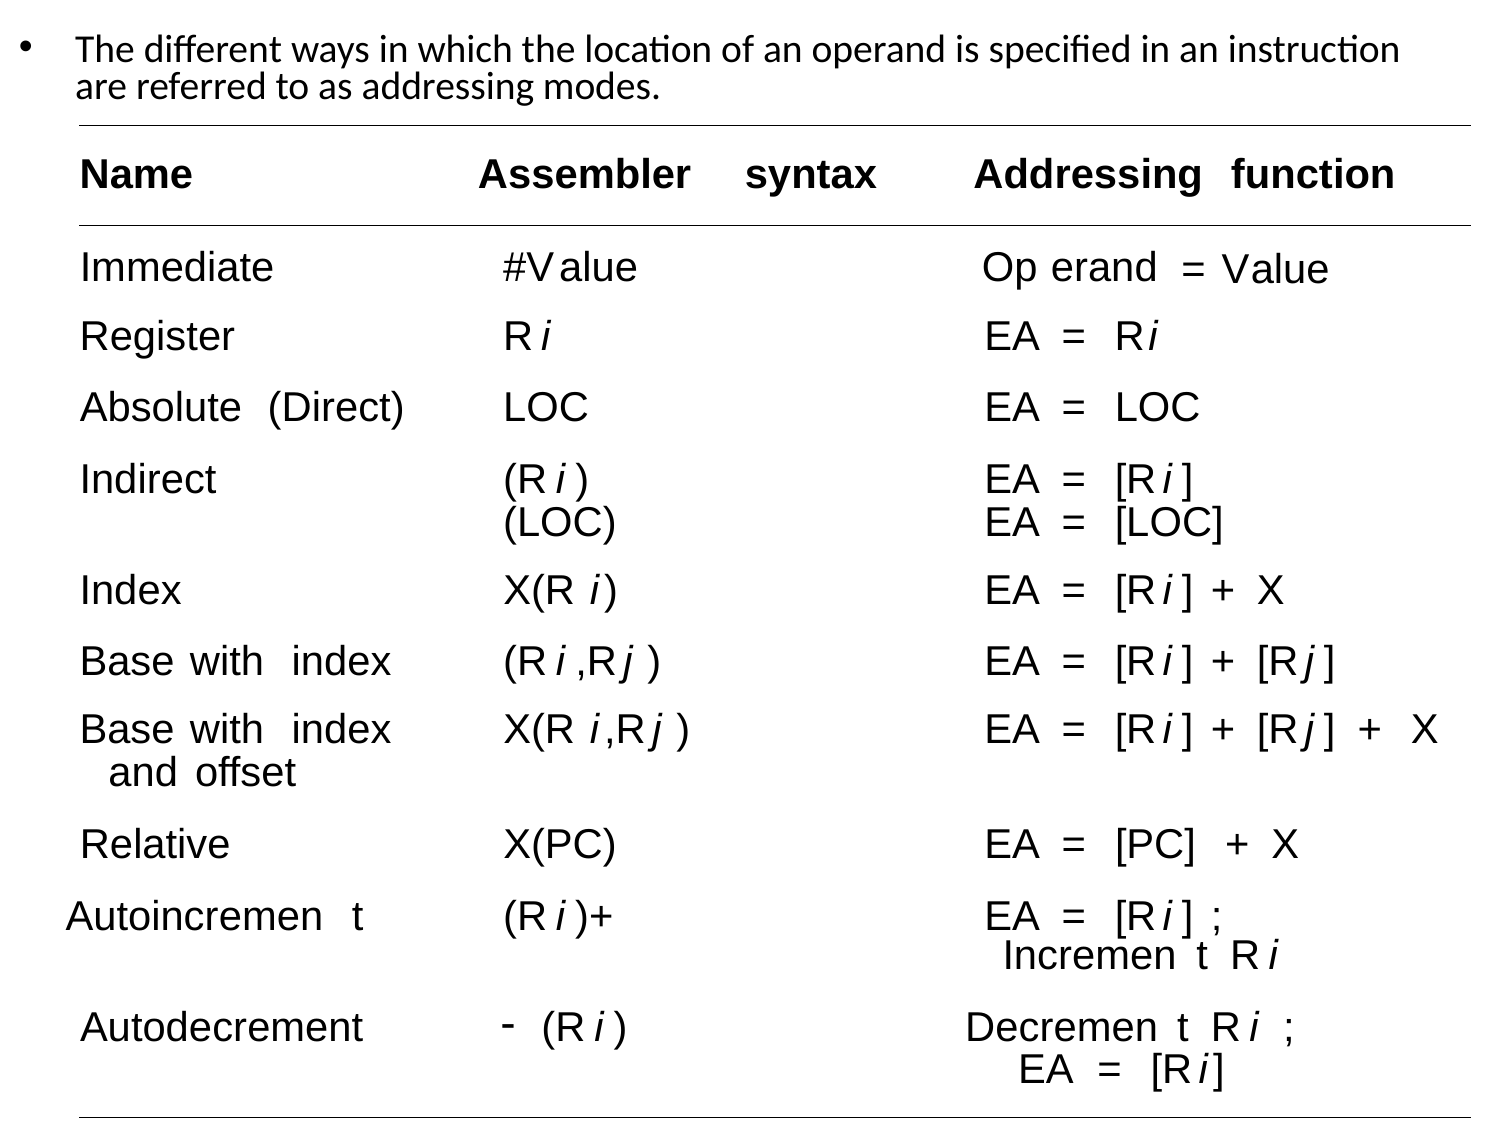

The different ways in which the location of an operand is specified in an instruction are referred to as addressing modes.

Name
Assembler
syntax
Addressing
function

Immediate
#V
alue
Op
erand
=
V
alue
Register
R
i
EA
=
R
i
Absolute
(Direct)
LOC
EA
=
LOC
Indirect
(R
i
)
EA
=
[R
i
]
(LOC)
EA
=
[LOC]
Index
X(R
i
)
EA
=
[R
i
]
+
X
Base
with
index
(R
i
,R
j
)
EA
=
[R
i
]
+
[R
j
]
Base
with
index
X(R
i
,R
j
)
EA
=
[R
i
]
+
[R
j
]
+
X
and
offset
Relative
X(PC)
EA
=
[PC]
+
X
Autoincremen
t
(R
i
)+
EA
=
[R
i
]
;
Incremen
t
R
i
−
Autodecrement
(R
i
)
Decremen
t
R
i
;
EA
=
[R
i
]